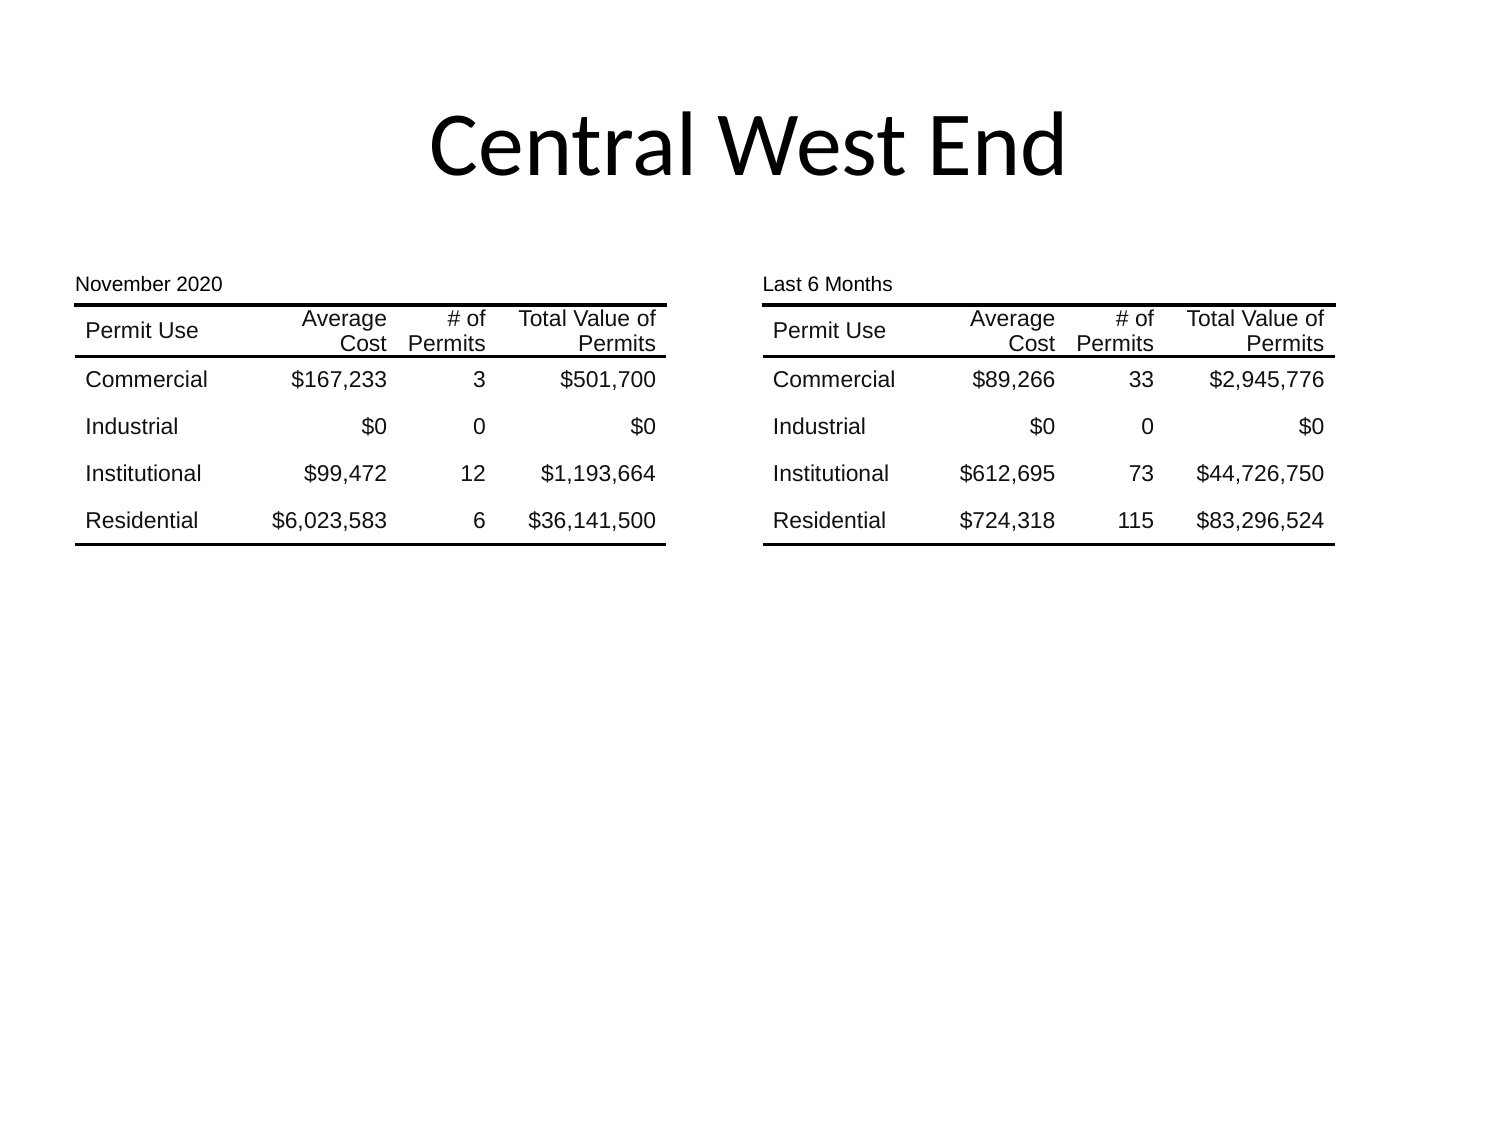

# Central West End
| November 2020 | November 2020 | November 2020 | November 2020 |
| --- | --- | --- | --- |
| Permit Use | Average Cost | # of Permits | Total Value of Permits |
| Commercial | $167,233 | 3 | $501,700 |
| Industrial | $0 | 0 | $0 |
| Institutional | $99,472 | 12 | $1,193,664 |
| Residential | $6,023,583 | 6 | $36,141,500 |
| Last 6 Months | Last 6 Months | Last 6 Months | Last 6 Months |
| --- | --- | --- | --- |
| Permit Use | Average Cost | # of Permits | Total Value of Permits |
| Commercial | $89,266 | 33 | $2,945,776 |
| Industrial | $0 | 0 | $0 |
| Institutional | $612,695 | 73 | $44,726,750 |
| Residential | $724,318 | 115 | $83,296,524 |